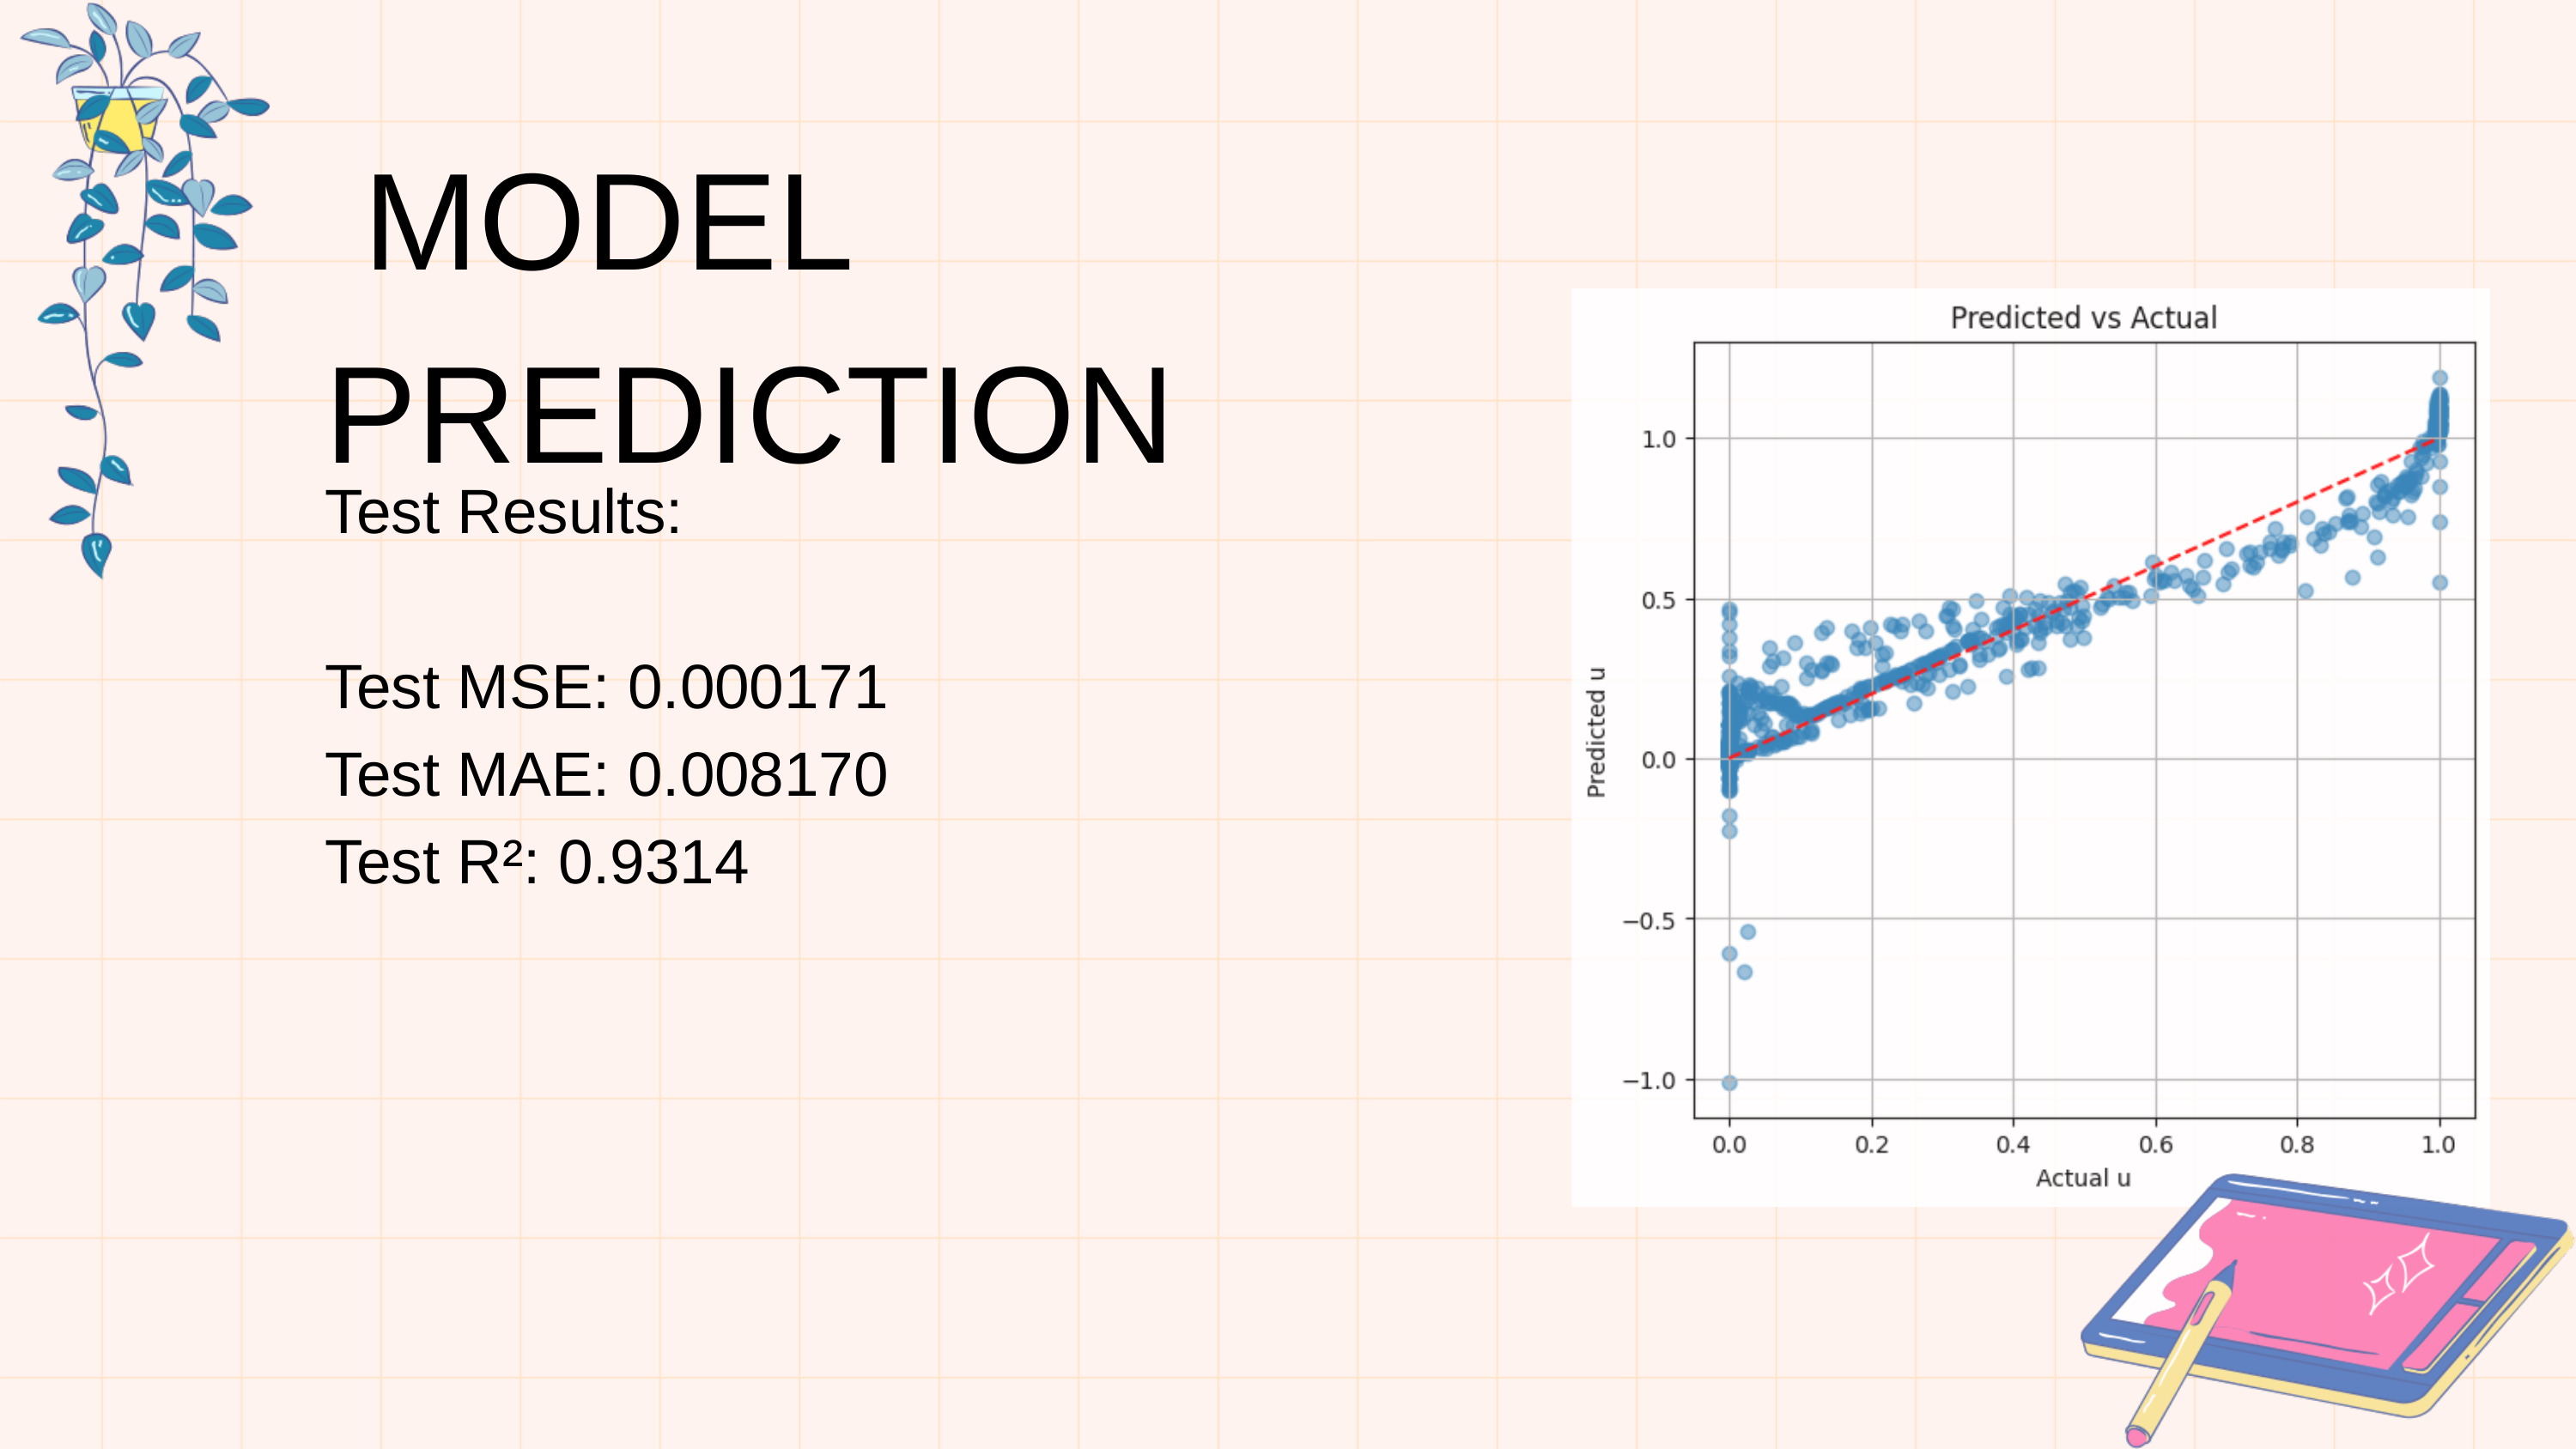

MODEL PREDICTION

Test Results:

Test MSE: 0.000171
Test MAE: 0.008170
Test R²: 0.9314